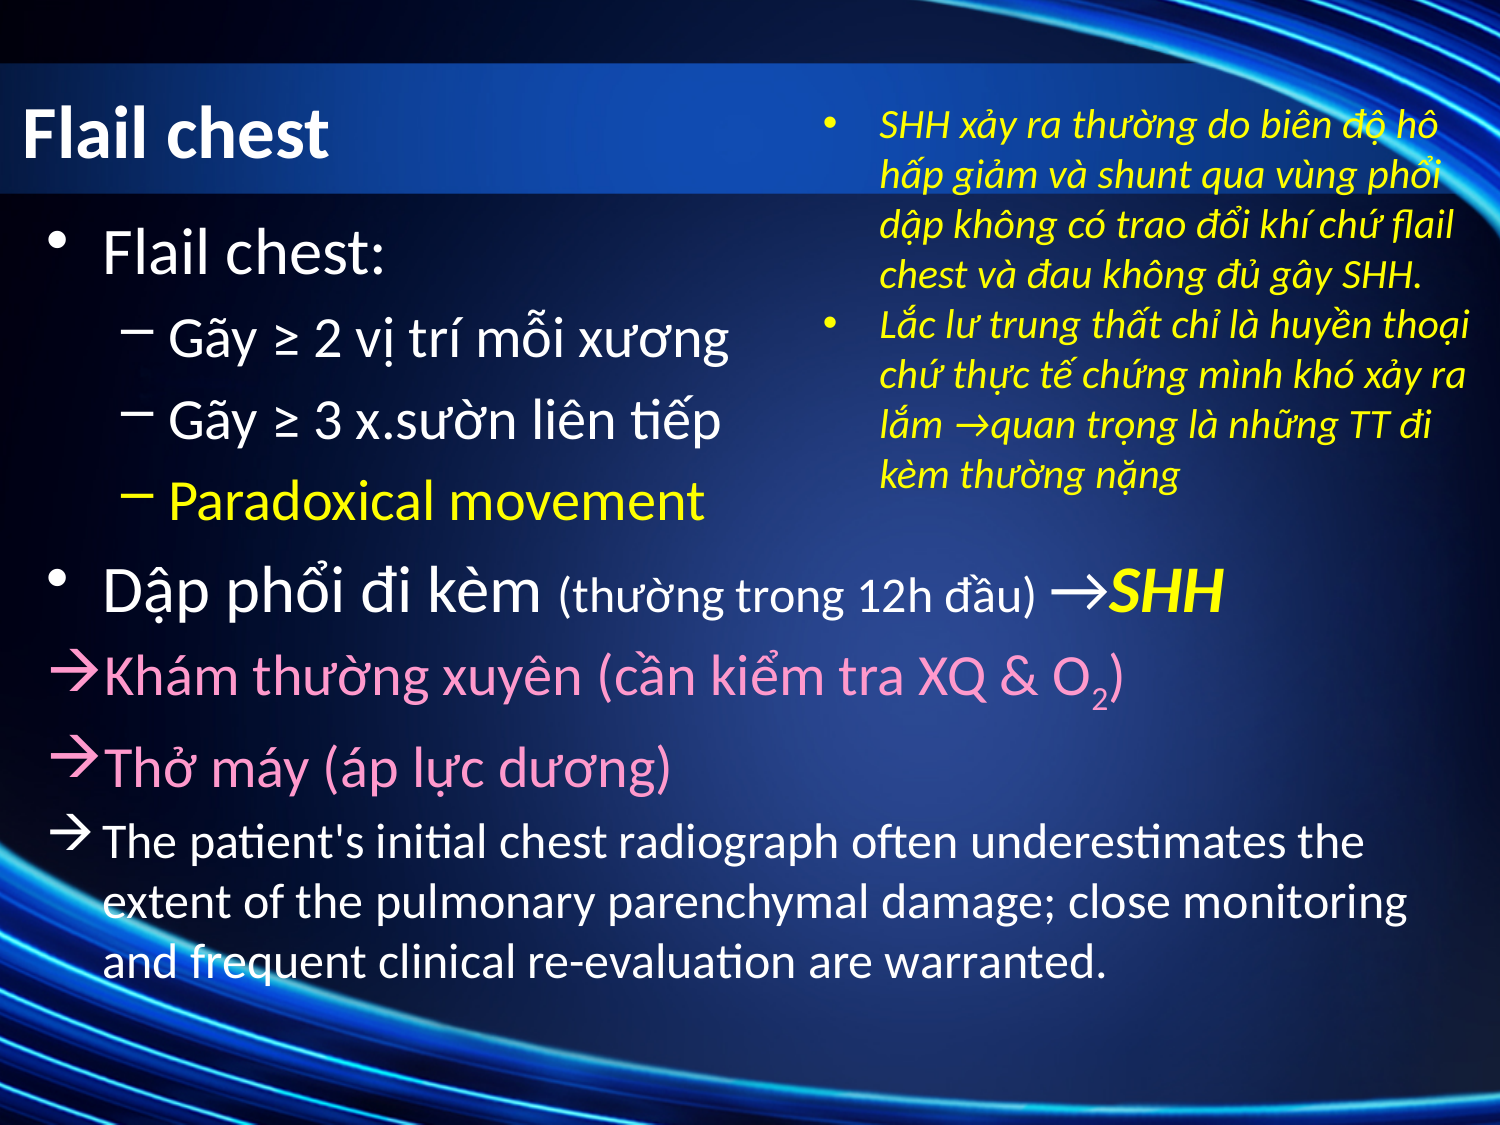

# Flail chest
SHH xảy ra thường do biên độ hô hấp giảm và shunt qua vùng phổi dập không có trao đổi khí chứ flail chest và đau không đủ gây SHH.
Lắc lư trung thất chỉ là huyền thoại chứ thực tế chứng mình khó xảy ra lắm →quan trọng là những TT đi kèm thường nặng
Flail chest:
Gãy ≥ 2 vị trí mỗi xương
Gãy ≥ 3 x.sườn liên tiếp
Paradoxical movement
Dập phổi đi kèm (thường trong 12h đầu) →SHH
Khám thường xuyên (cần kiểm tra XQ & O2)
Thở máy (áp lực dương)
The patient's initial chest radiograph often underestimates the extent of the pulmonary parenchymal damage; close monitoring and frequent clinical re-evaluation are warranted.